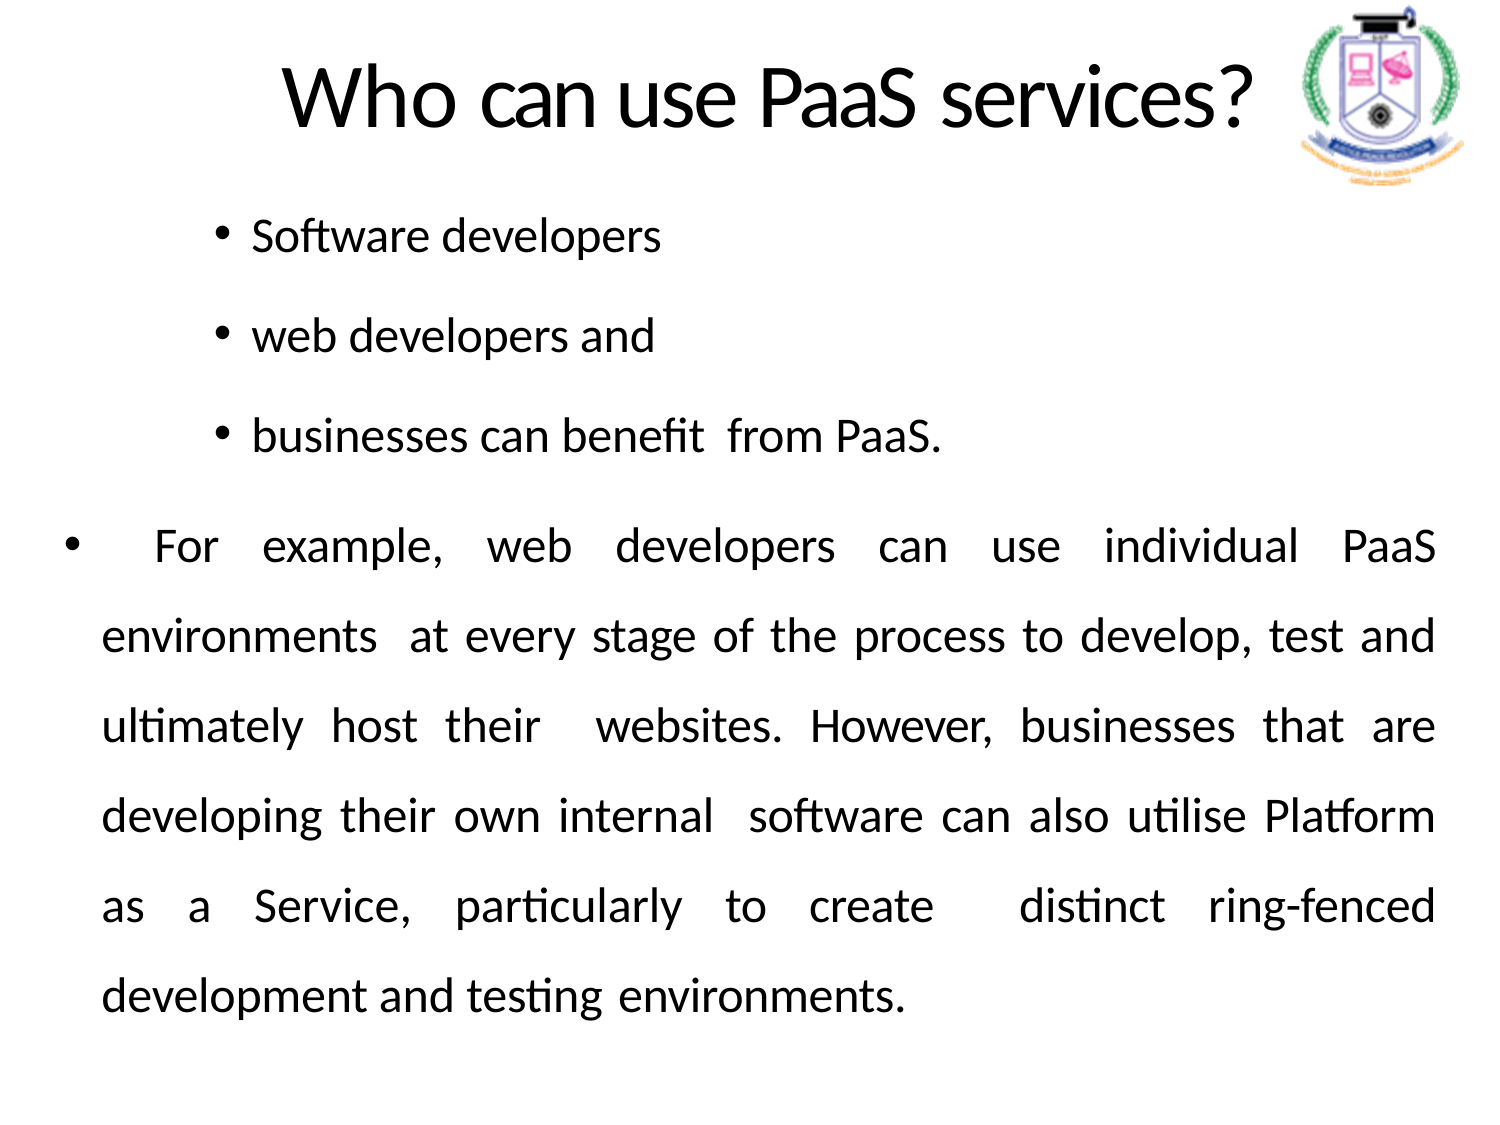

# Who can use PaaS services?
Software developers
web developers and
businesses can benefit  from PaaS.
	For example, web developers can use individual PaaS environments  at every stage of the process to develop, test and ultimately host their  websites. However, businesses that are developing their own internal  software can also utilise Platform as a Service, particularly to create  distinct ring-fenced development and testing environments.